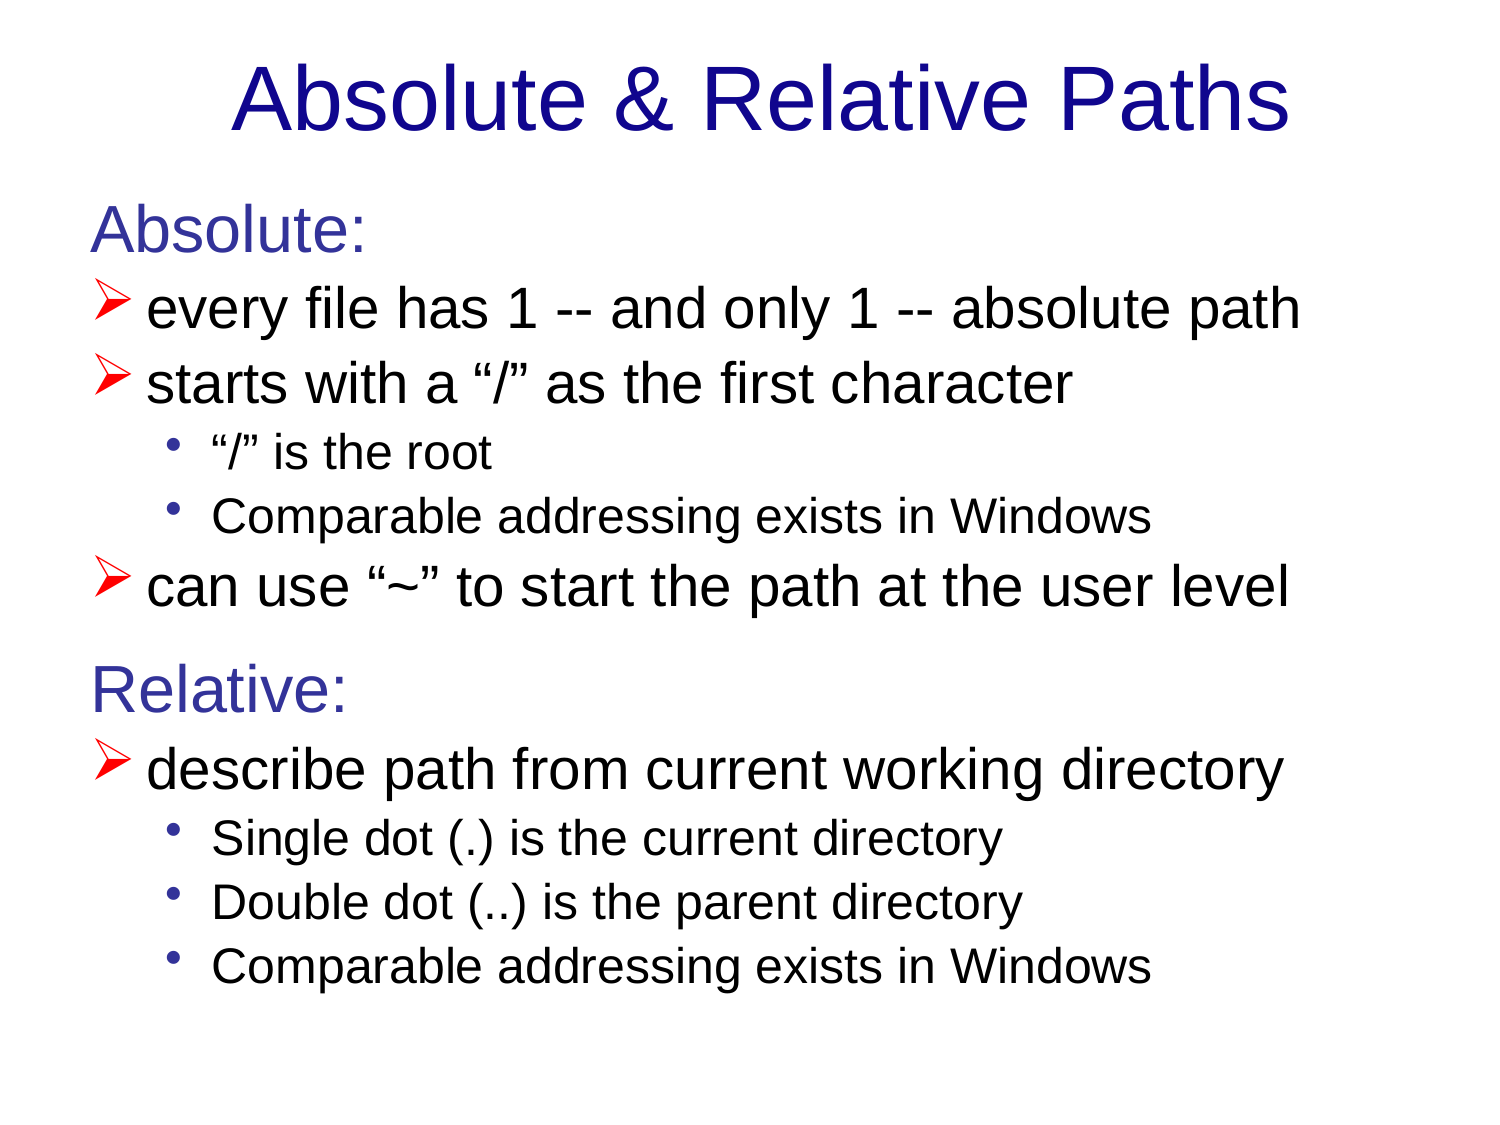

# Absolute & Relative Paths
Absolute:
every file has 1 -- and only 1 -- absolute path
starts with a “/” as the first character
“/” is the root
Comparable addressing exists in Windows
can use “~” to start the path at the user level
Relative:
describe path from current working directory
Single dot (.) is the current directory
Double dot (..) is the parent directory
Comparable addressing exists in Windows